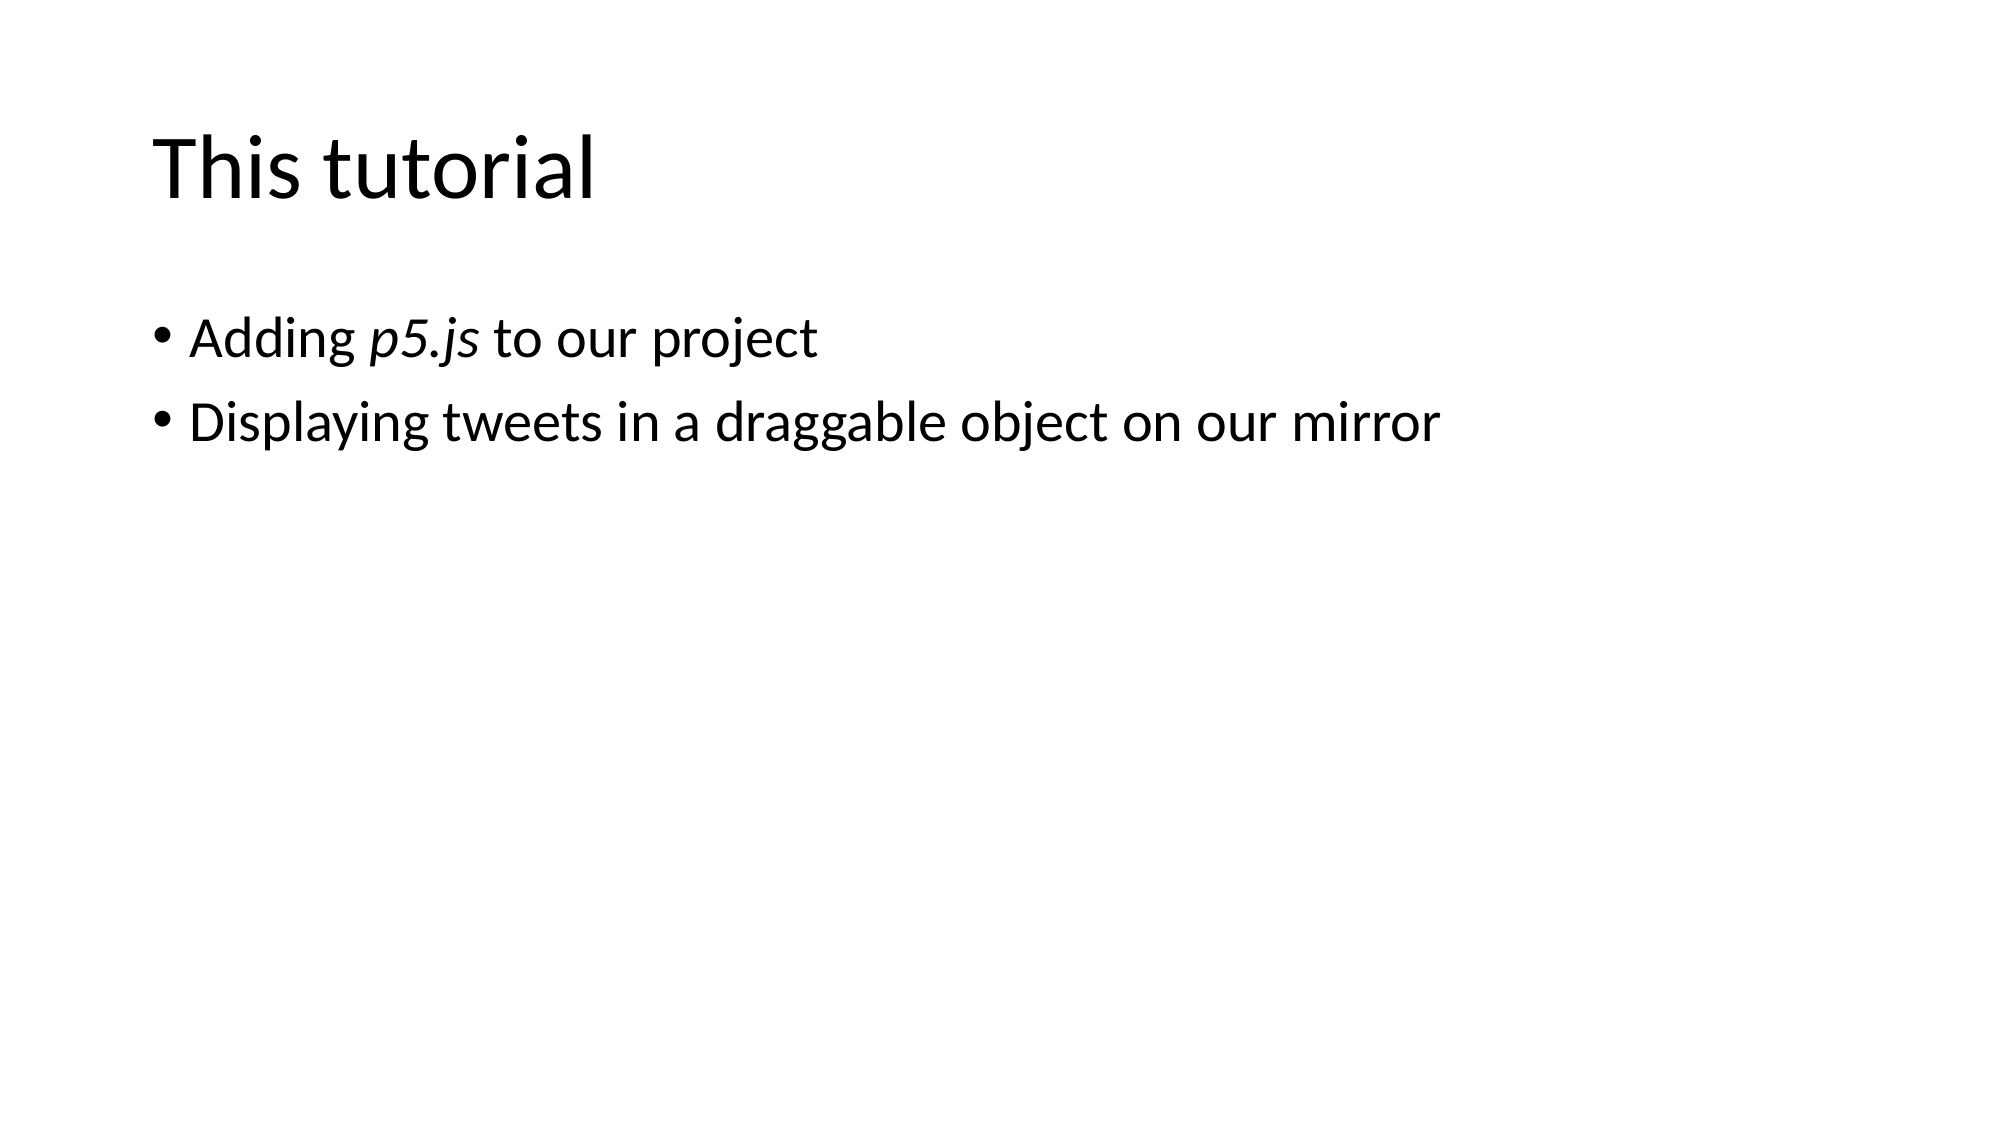

# This tutorial
Adding p5.js to our project
Displaying tweets in a draggable object on our mirror